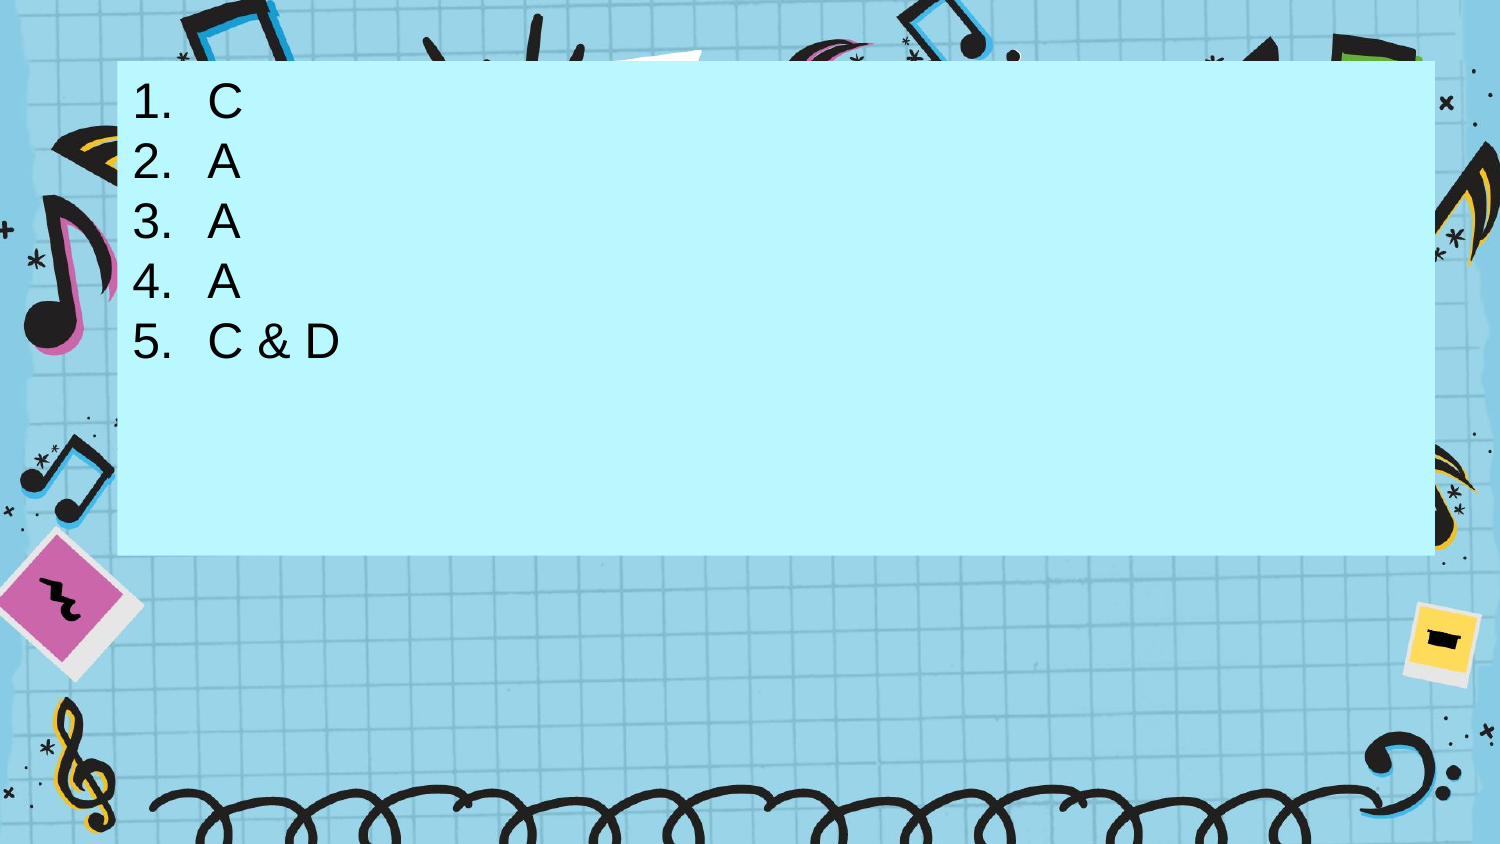

C
A
A
A
C & D